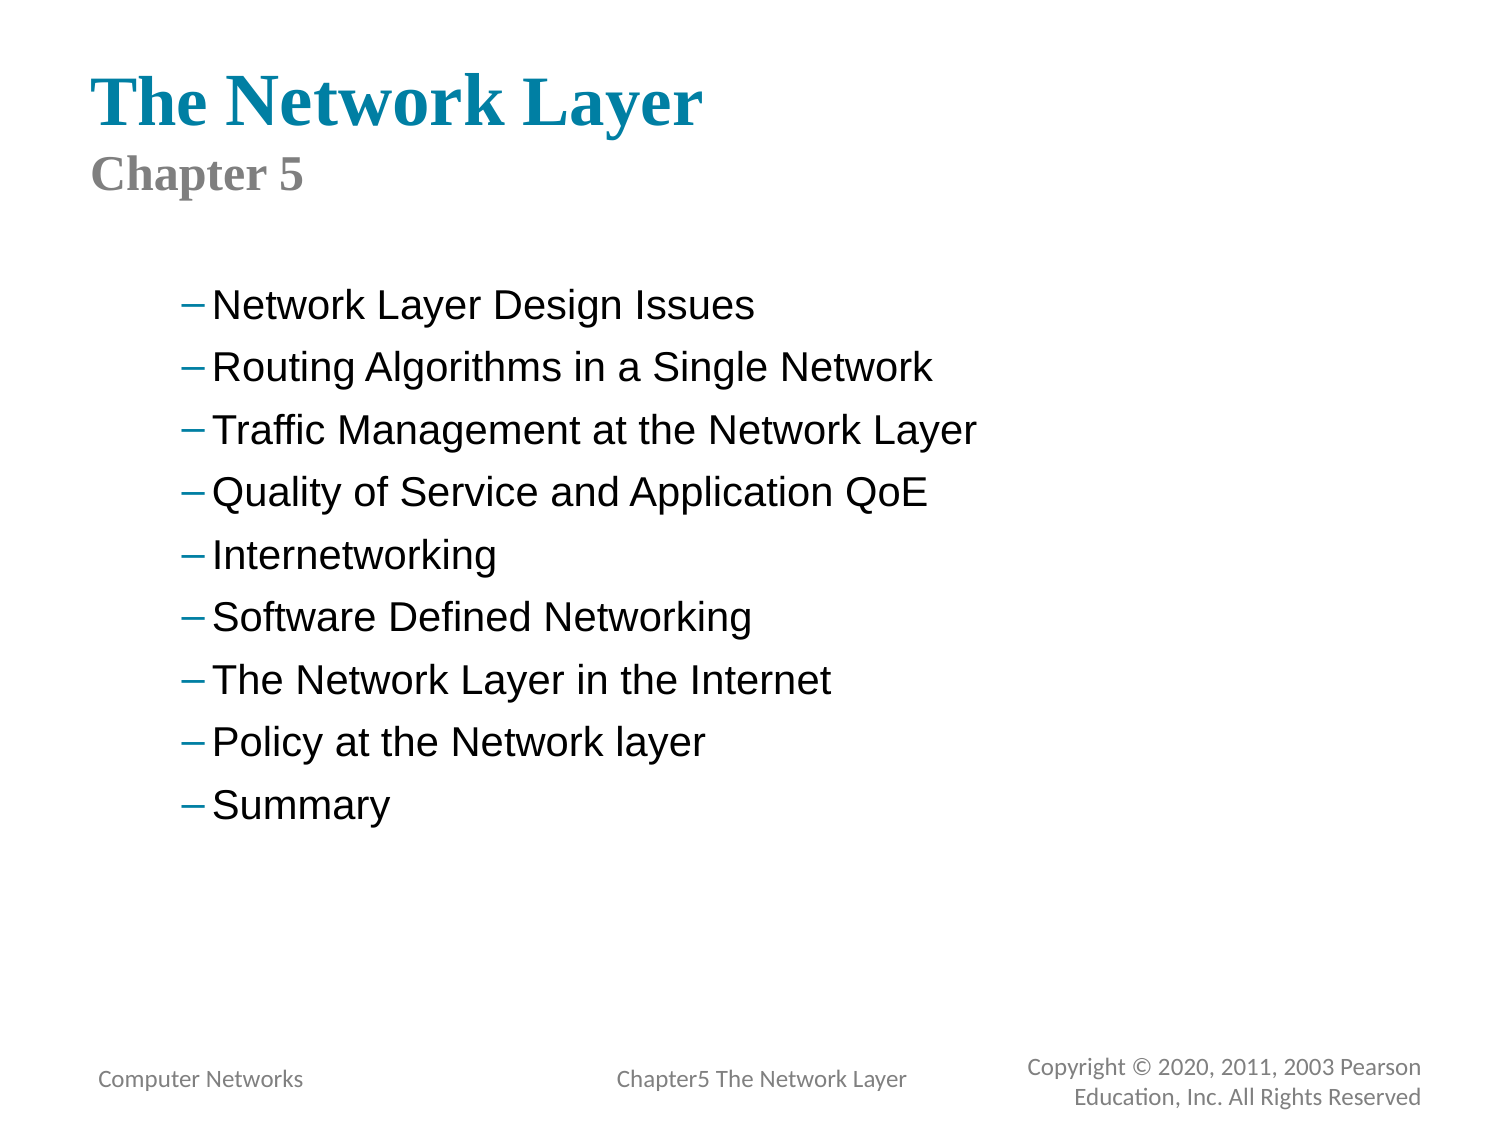

# The Network Layer Chapter 5
Network Layer Design Issues
Routing Algorithms in a Single Network
Traffic Management at the Network Layer
Quality of Service and Application QoE
Internetworking
Software Defined Networking
The Network Layer in the Internet
Policy at the Network layer
Summary